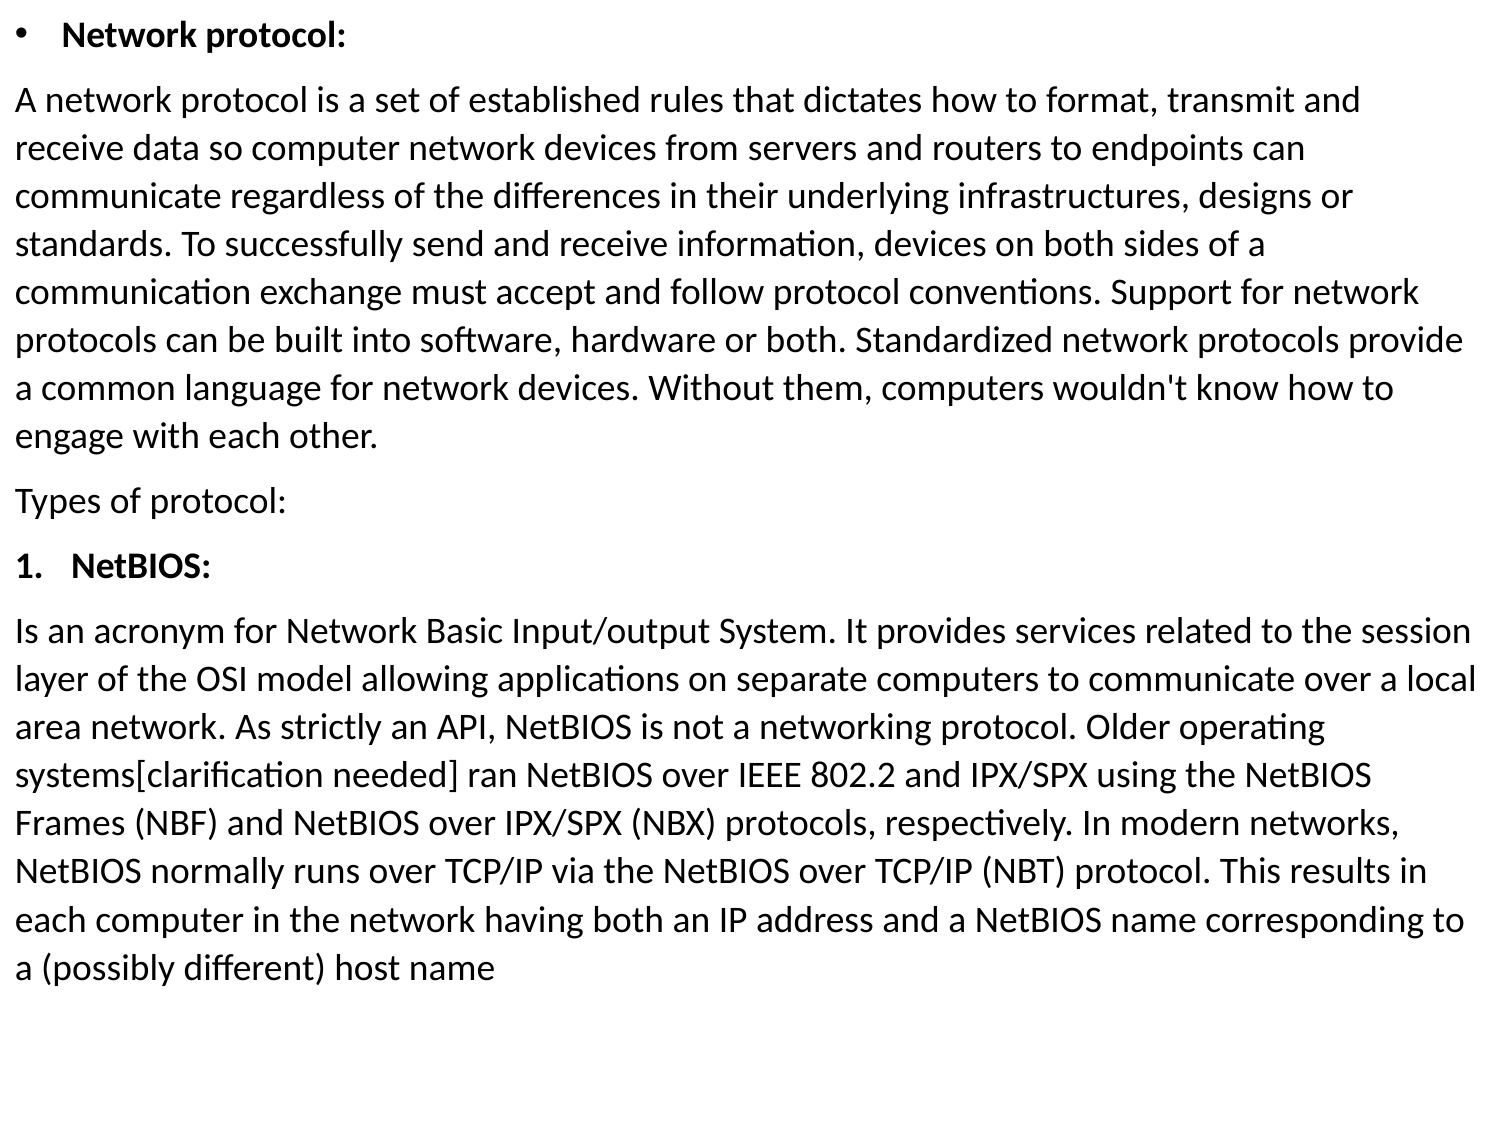

Network protocol:
A network protocol is a set of established rules that dictates how to format, transmit and receive data so computer network devices from servers and routers to endpoints can communicate regardless of the differences in their underlying infrastructures, designs or standards. To successfully send and receive information, devices on both sides of a communication exchange must accept and follow protocol conventions. Support for network protocols can be built into software, hardware or both. Standardized network protocols provide a common language for network devices. Without them, computers wouldn't know how to engage with each other.
Types of protocol:
NetBIOS:
Is an acronym for Network Basic Input/output System. It provides services related to the session layer of the OSI model allowing applications on separate computers to communicate over a local area network. As strictly an API, NetBIOS is not a networking protocol. Older operating systems[clarification needed] ran NetBIOS over IEEE 802.2 and IPX/SPX using the NetBIOS Frames (NBF) and NetBIOS over IPX/SPX (NBX) protocols, respectively. In modern networks, NetBIOS normally runs over TCP/IP via the NetBIOS over TCP/IP (NBT) protocol. This results in each computer in the network having both an IP address and a NetBIOS name corresponding to a (possibly different) host name